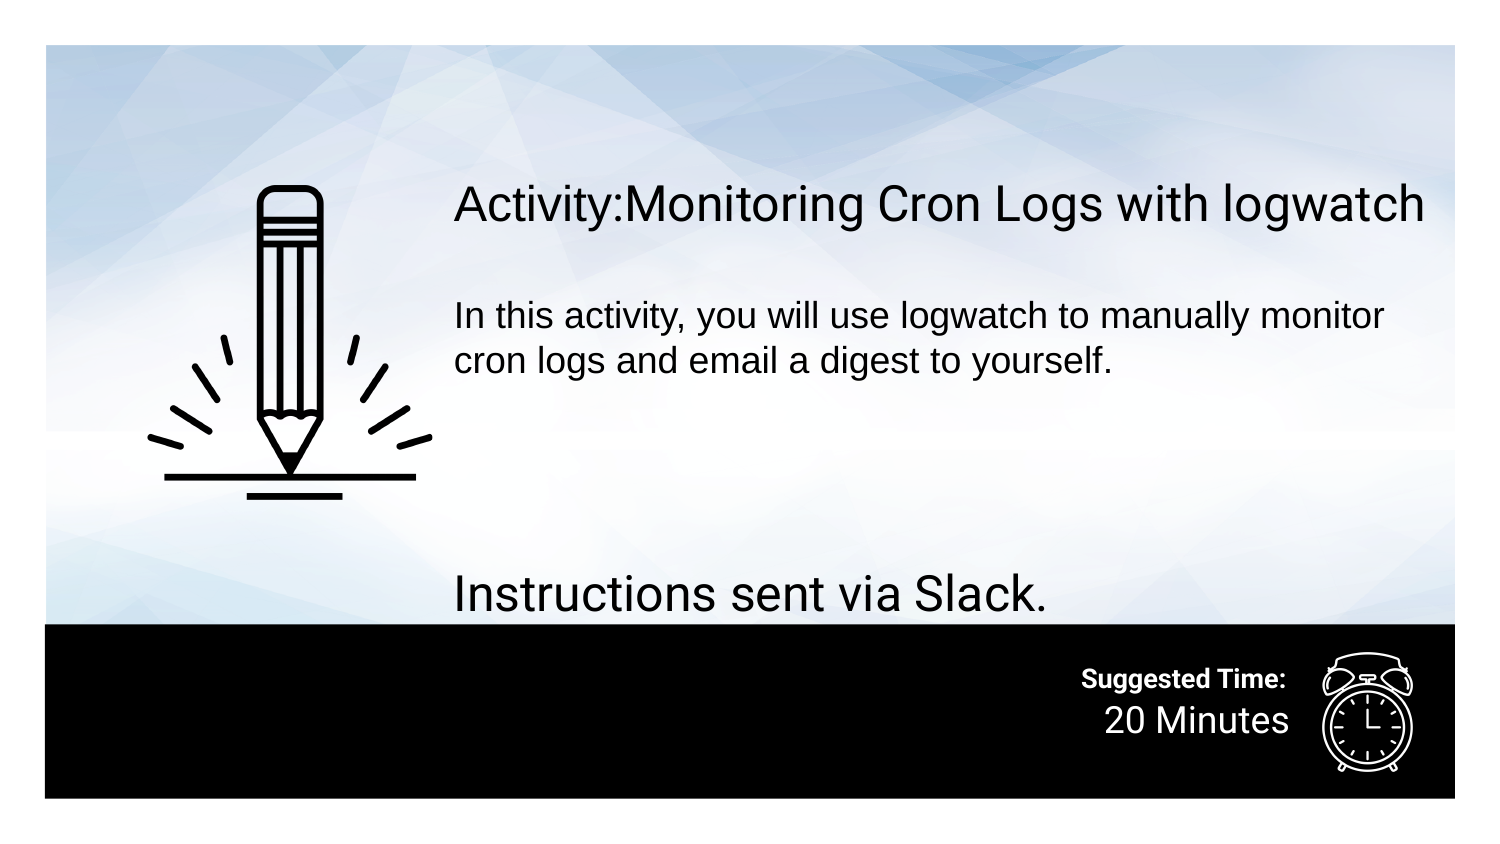

Activity:Monitoring Cron Logs with logwatch

In this activity, you will use logwatch to manually monitor cron logs and email a digest to yourself.

Instructions sent via Slack.
# 20 Minutes